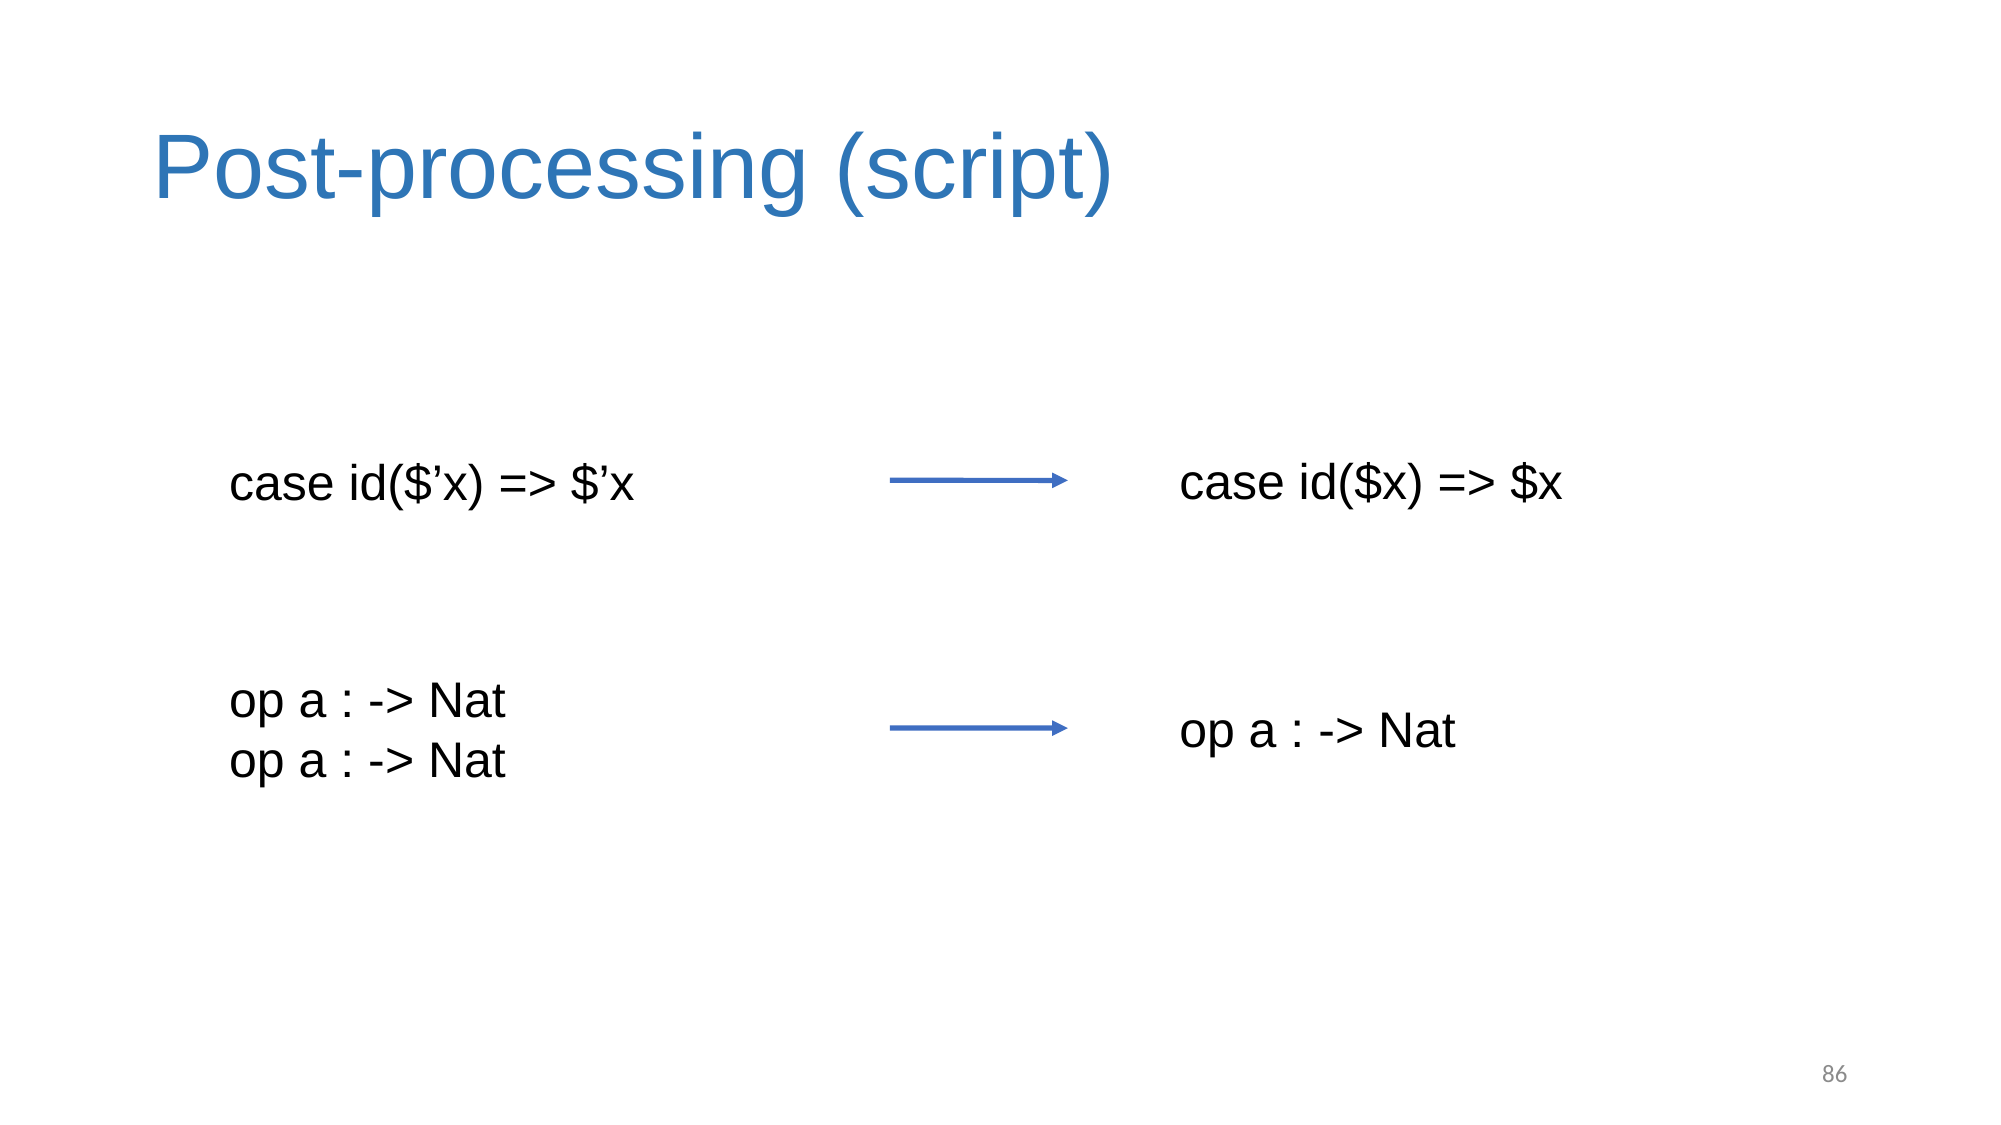

Post-processing (script)
case id($x) => $x
case id($’x) => $’x

op a : -> Nat
op a : -> Nat
op a : -> Nat

86